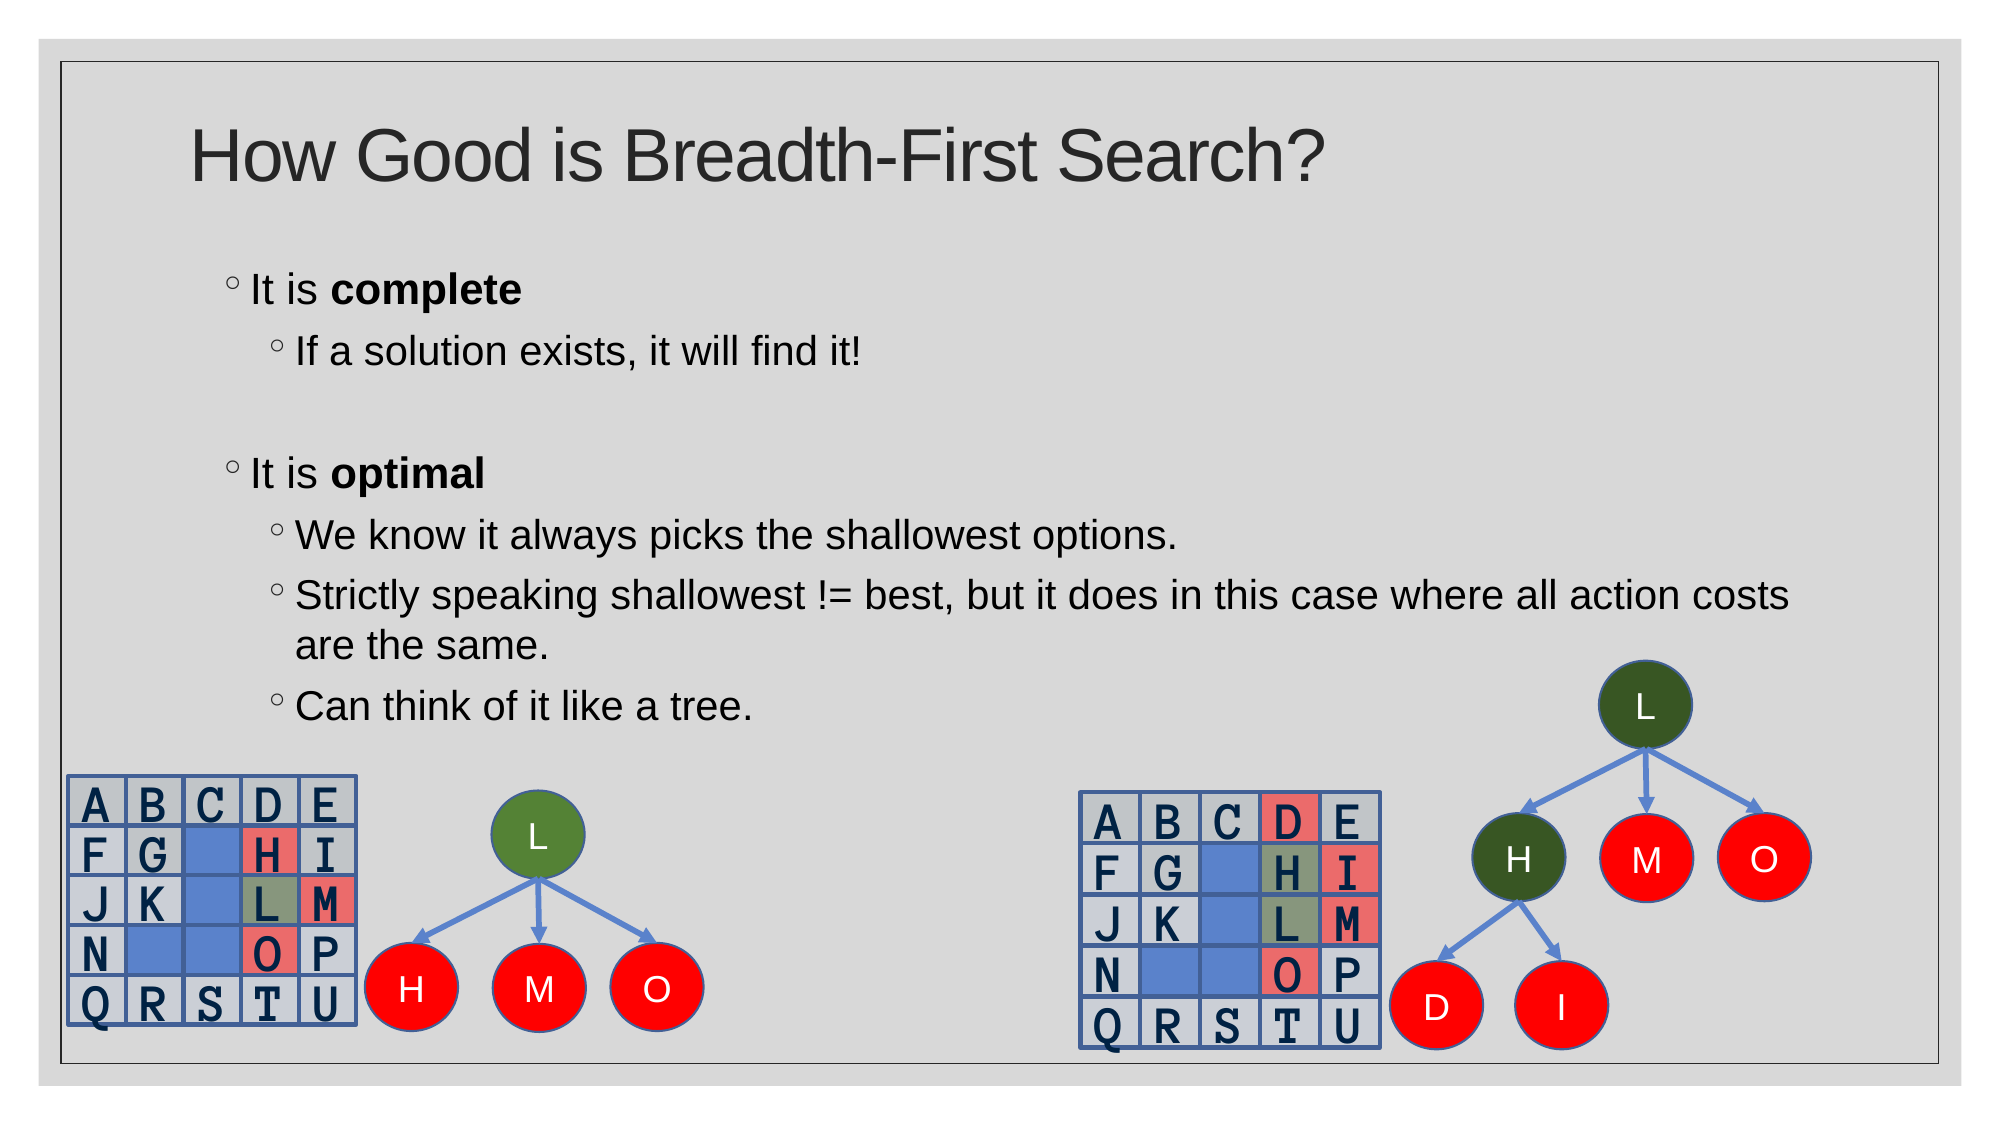

# How Good is Breadth-First Search?
It is complete
If a solution exists, it will find it!

It is optimal
We know it always picks the shallowest options.
Strictly speaking shallowest != best, but it does in this case where all action costs are the same.
Can think of it like a tree.

L
H
O
M
D
I
D
E
A
B
C
H
I
F
G

L
M
J
K

O
P
N

T
U
Q
R
S
L
H
O
M
D
E
A
B
C
H
I
F
G

L
M
J
K

O
P
N

T
U
Q
R
S